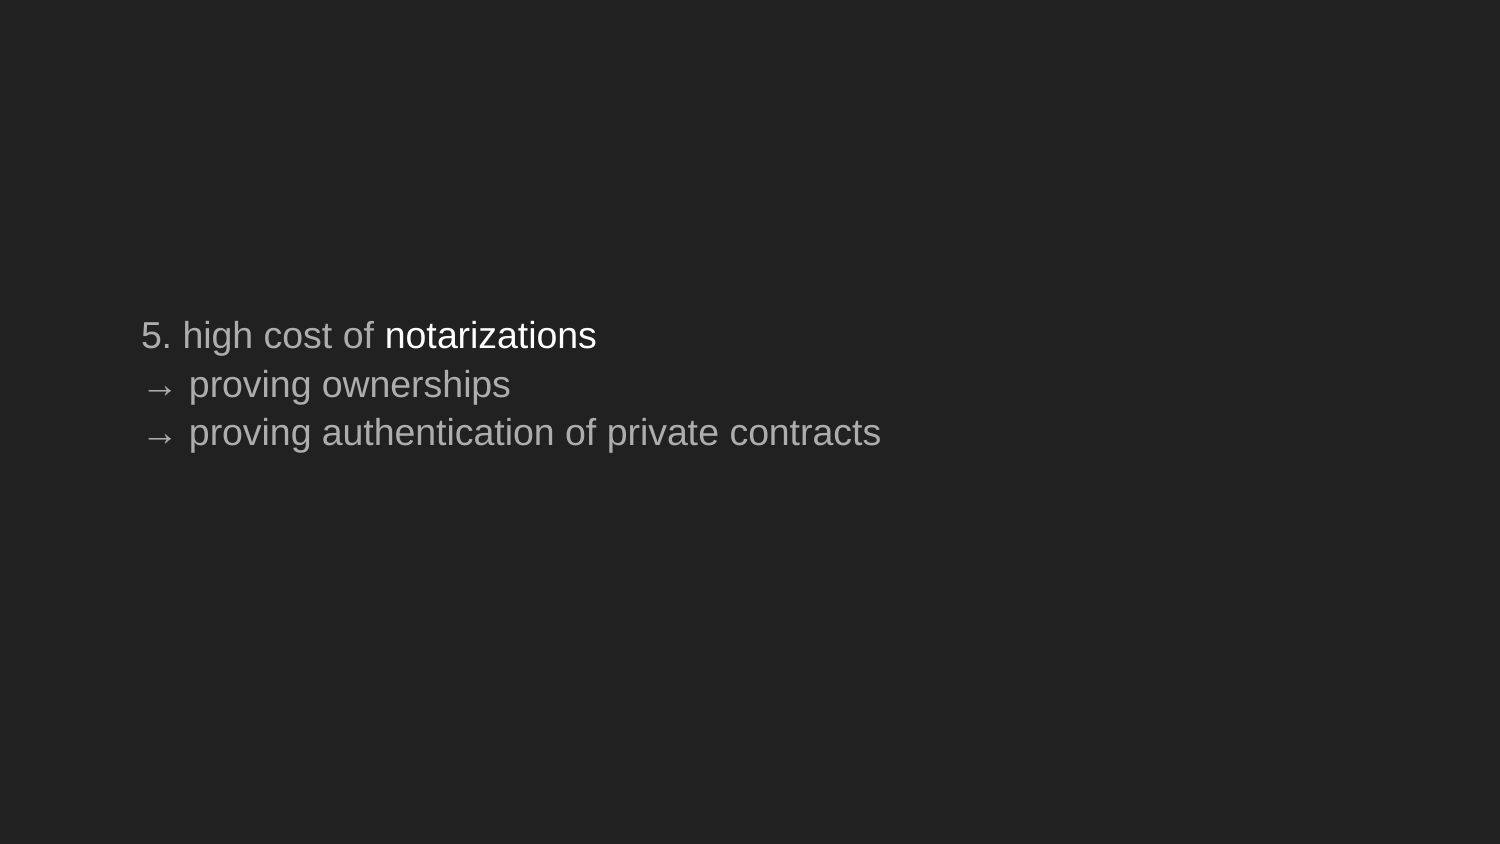

5. high cost of notarizations
→ proving ownerships
→ proving authentication of private contracts